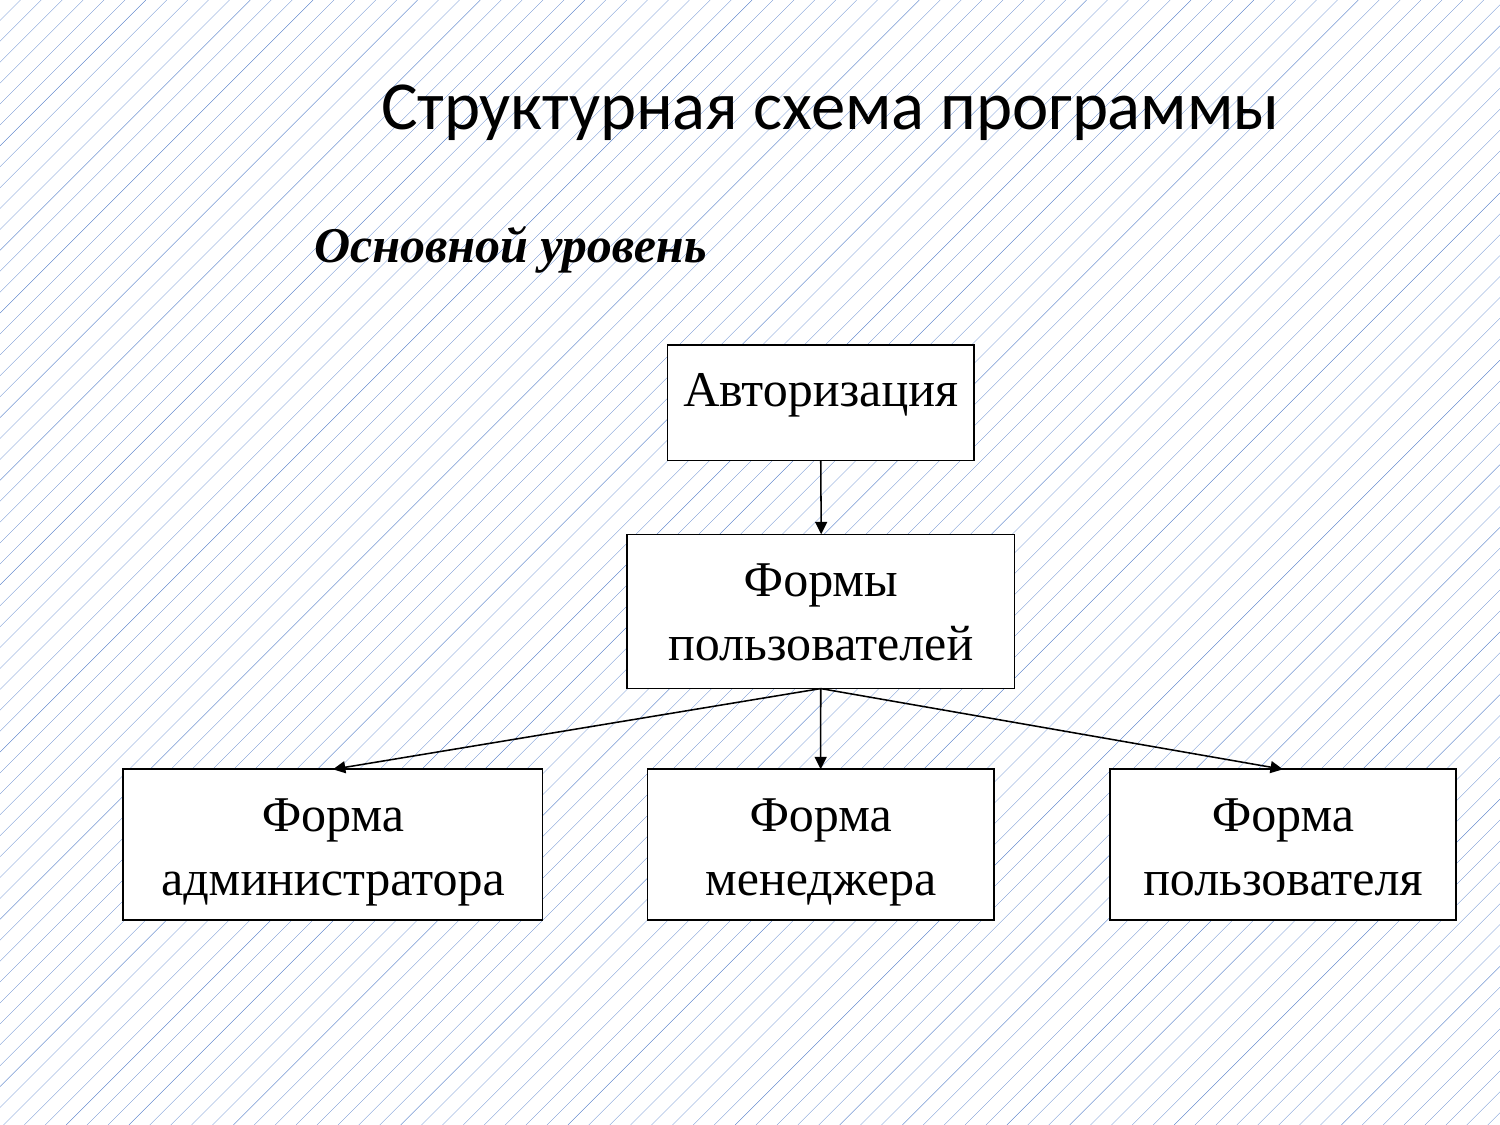

# Структурная схема программы
Основной уровень
Авторизация
Формы пользователей
Форма администратора
Форма менеджера
Форма пользователя